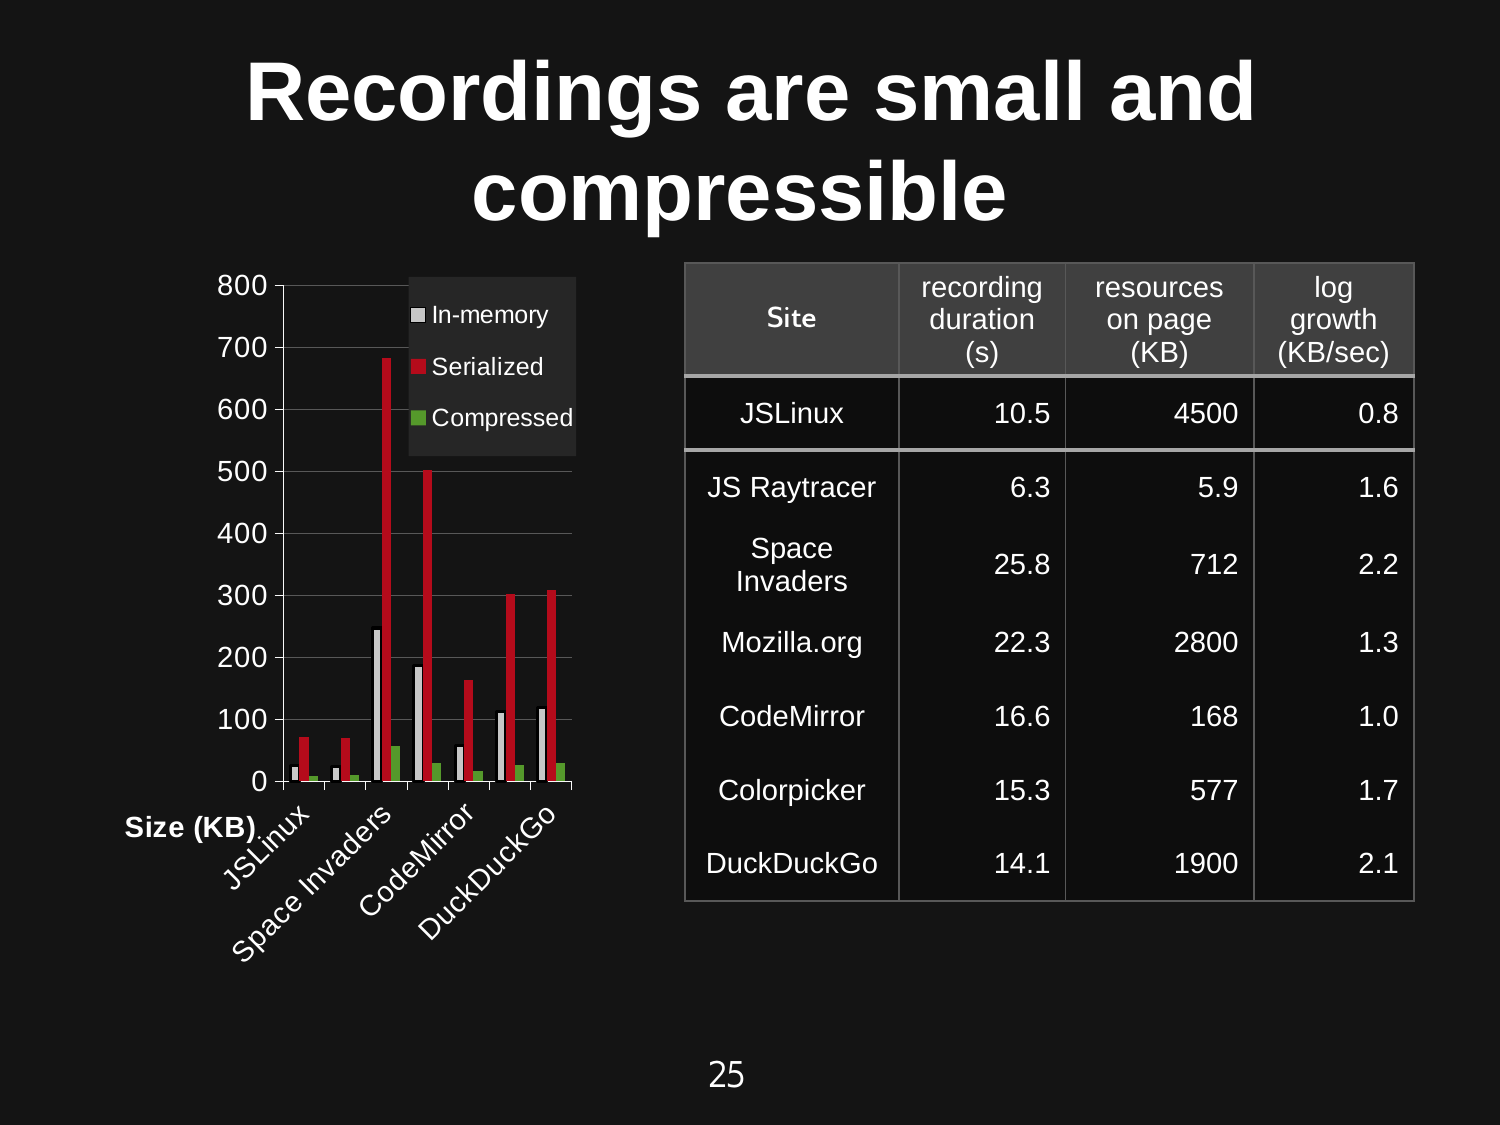

# Recordings are small and compressible

### Chart

| Category | In-memory | Serialized | Compressed |
|---|---|---|---|
| JSLinux | 24.7 | 71.4 | 8.5 |
| JS Raytracer | 24.0 | 69.4 | 10.2 |
| Space Invaders | 247.0 | 683.0 | 56.8 |
| Mozilla.org | 187.0 | 502.0 | 29.5 |
| CodeMirror | 57.6 | 163.0 | 17.1 |
| Colorpicker | 112.0 | 302.0 | 26.7 |
| DuckDuckGo | 119.0 | 309.0 | 29.6 |
| Site | recording duration (s) | resources on page (KB) | log growth (KB/sec) |
| --- | --- | --- | --- |
| JSLinux | 10.5 | 4500 | 0.8 |
| JS Raytracer | 6.3 | 5.9 | 1.6 |
| Space Invaders | 25.8 | 712 | 2.2 |
| Mozilla.org | 22.3 | 2800 | 1.3 |
| CodeMirror | 16.6 | 168 | 1.0 |
| Colorpicker | 15.3 | 577 | 1.7 |
| DuckDuckGo | 14.1 | 1900 | 2.1 |
25